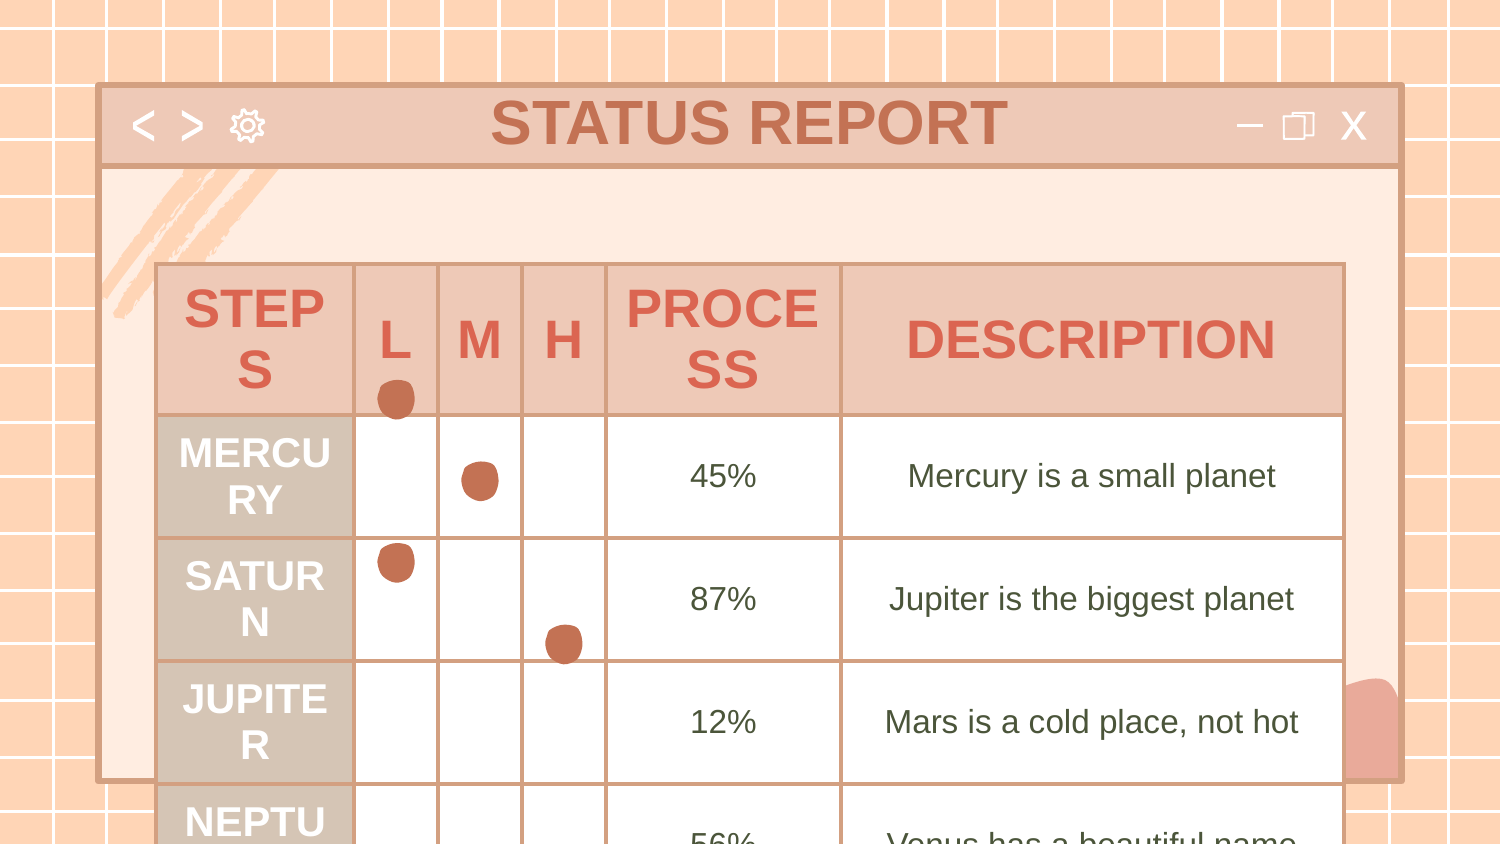

# STATUS REPORT
| STEPS | L | M | H | PROCESS | DESCRIPTION |
| --- | --- | --- | --- | --- | --- |
| MERCURY |  |  |  | 45% | Mercury is a small planet |
| SATURN |  |  |  | 87% | Jupiter is the biggest planet |
| JUPITER |  |  |  | 12% | Mars is a cold place, not hot |
| NEPTUNE |  |  |  | 56% | Venus has a beautiful name |